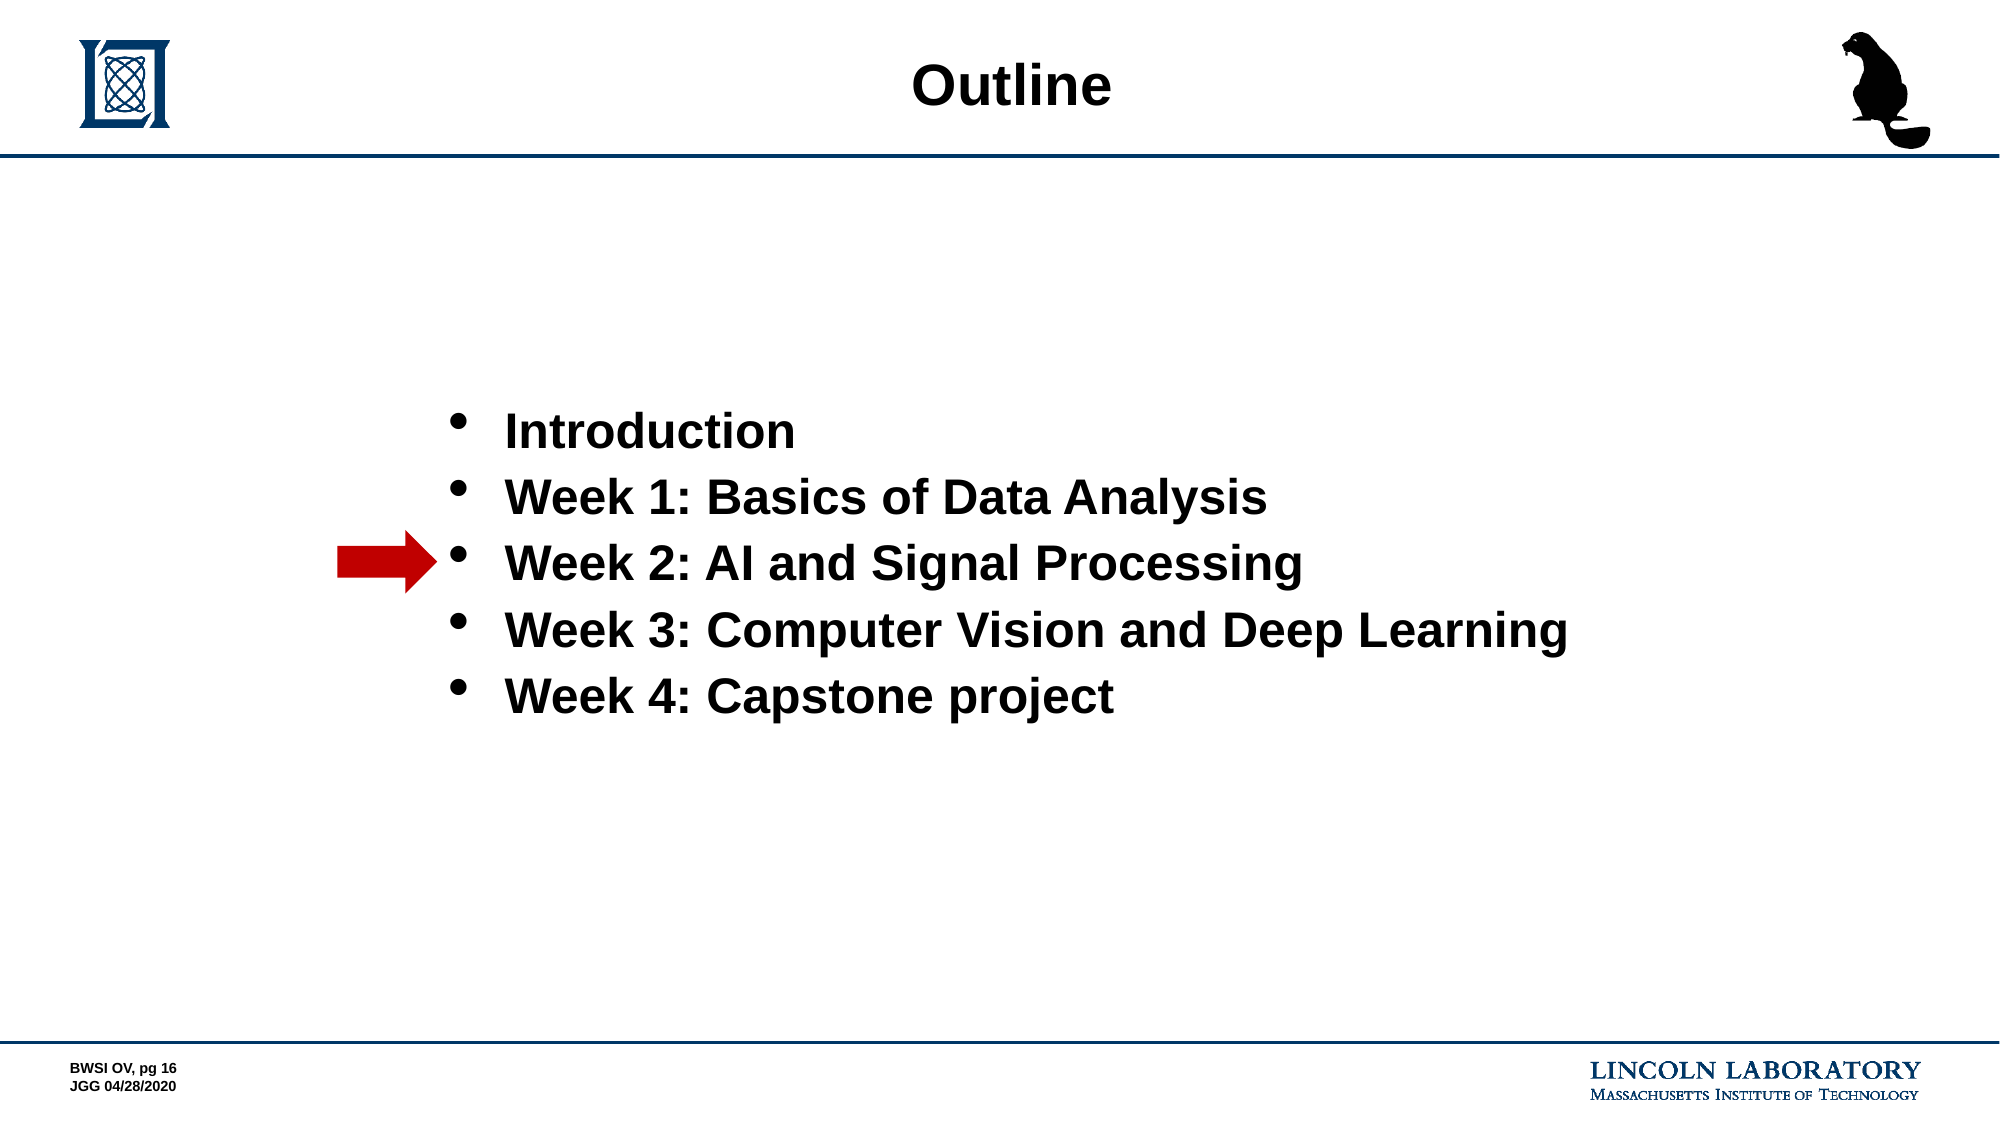

Outline
Introduction
Week 1: Basics of Data Analysis
Week 2: AI and Signal Processing
Week 3: Computer Vision and Deep Learning
Week 4: Capstone project